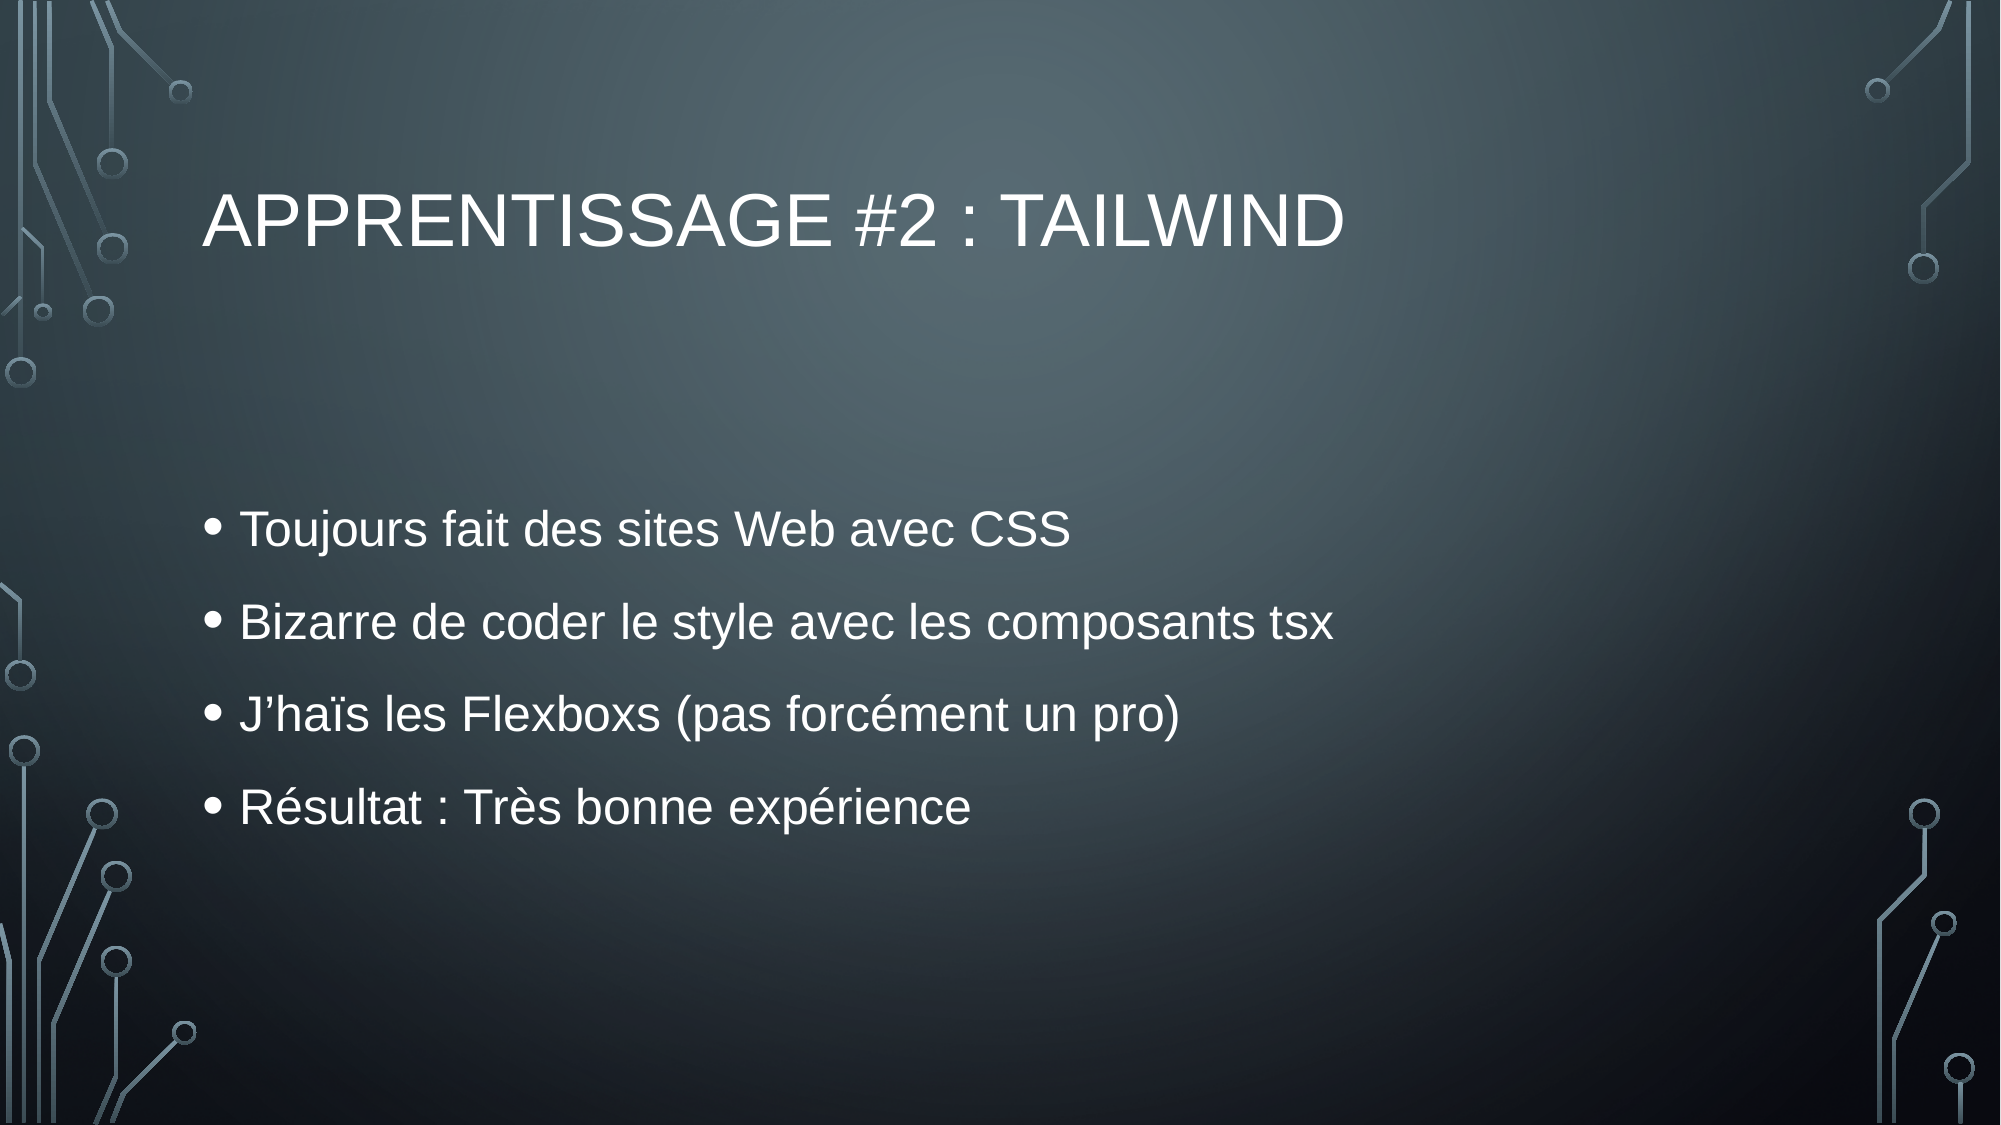

# Apprentissage #2 : Tailwind
Toujours fait des sites Web avec CSS
Bizarre de coder le style avec les composants tsx
J’haïs les Flexboxs (pas forcément un pro)
Résultat : Très bonne expérience